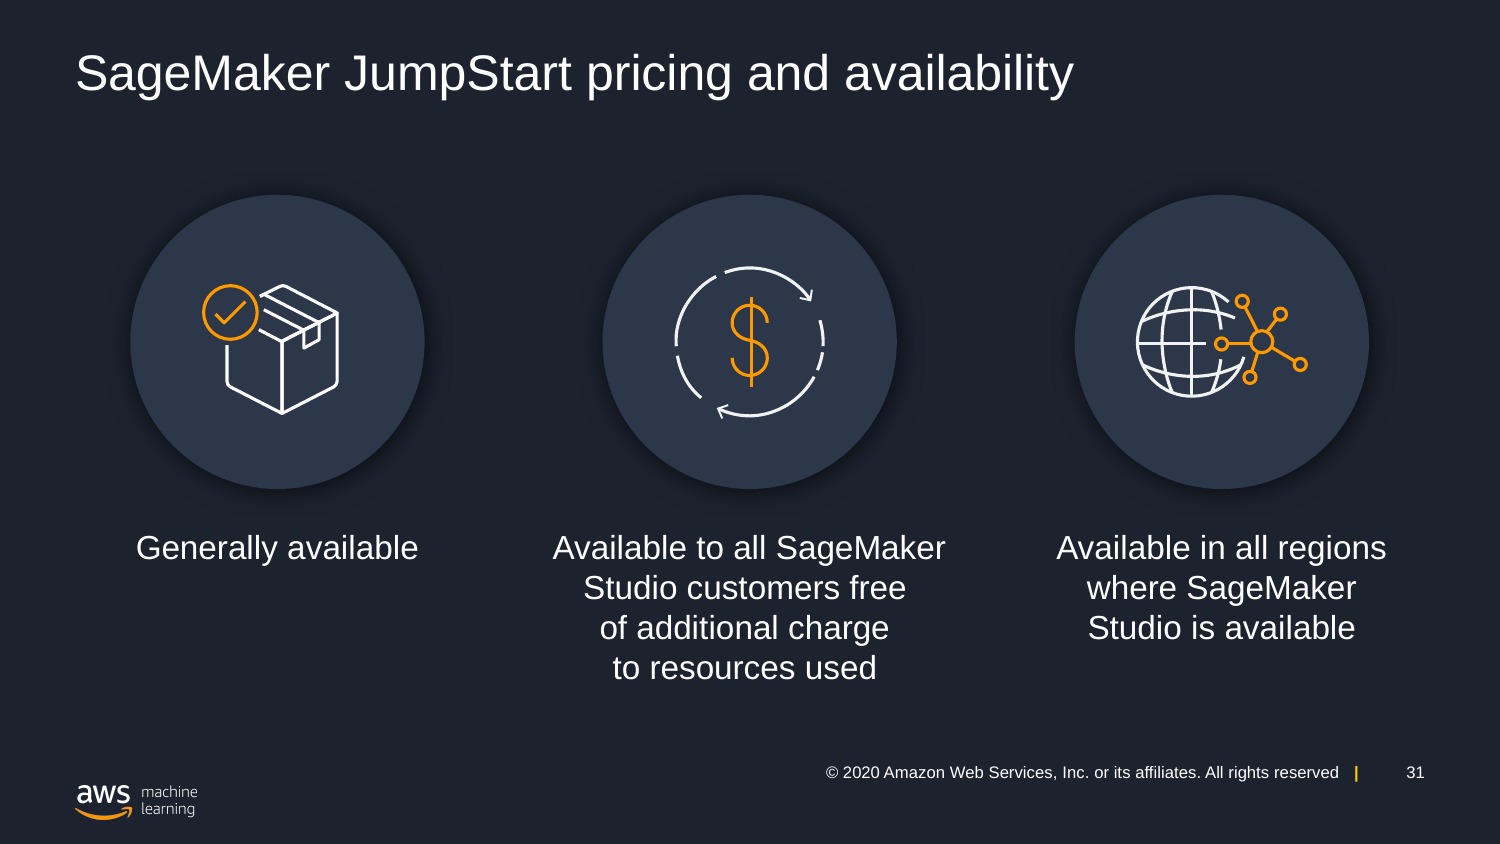

# SageMaker JumpStart pricing and availability

Generally available
Available to all SageMaker Studio customers free
of additional charge
to resources used
Available in all regions where SageMaker Studio is available